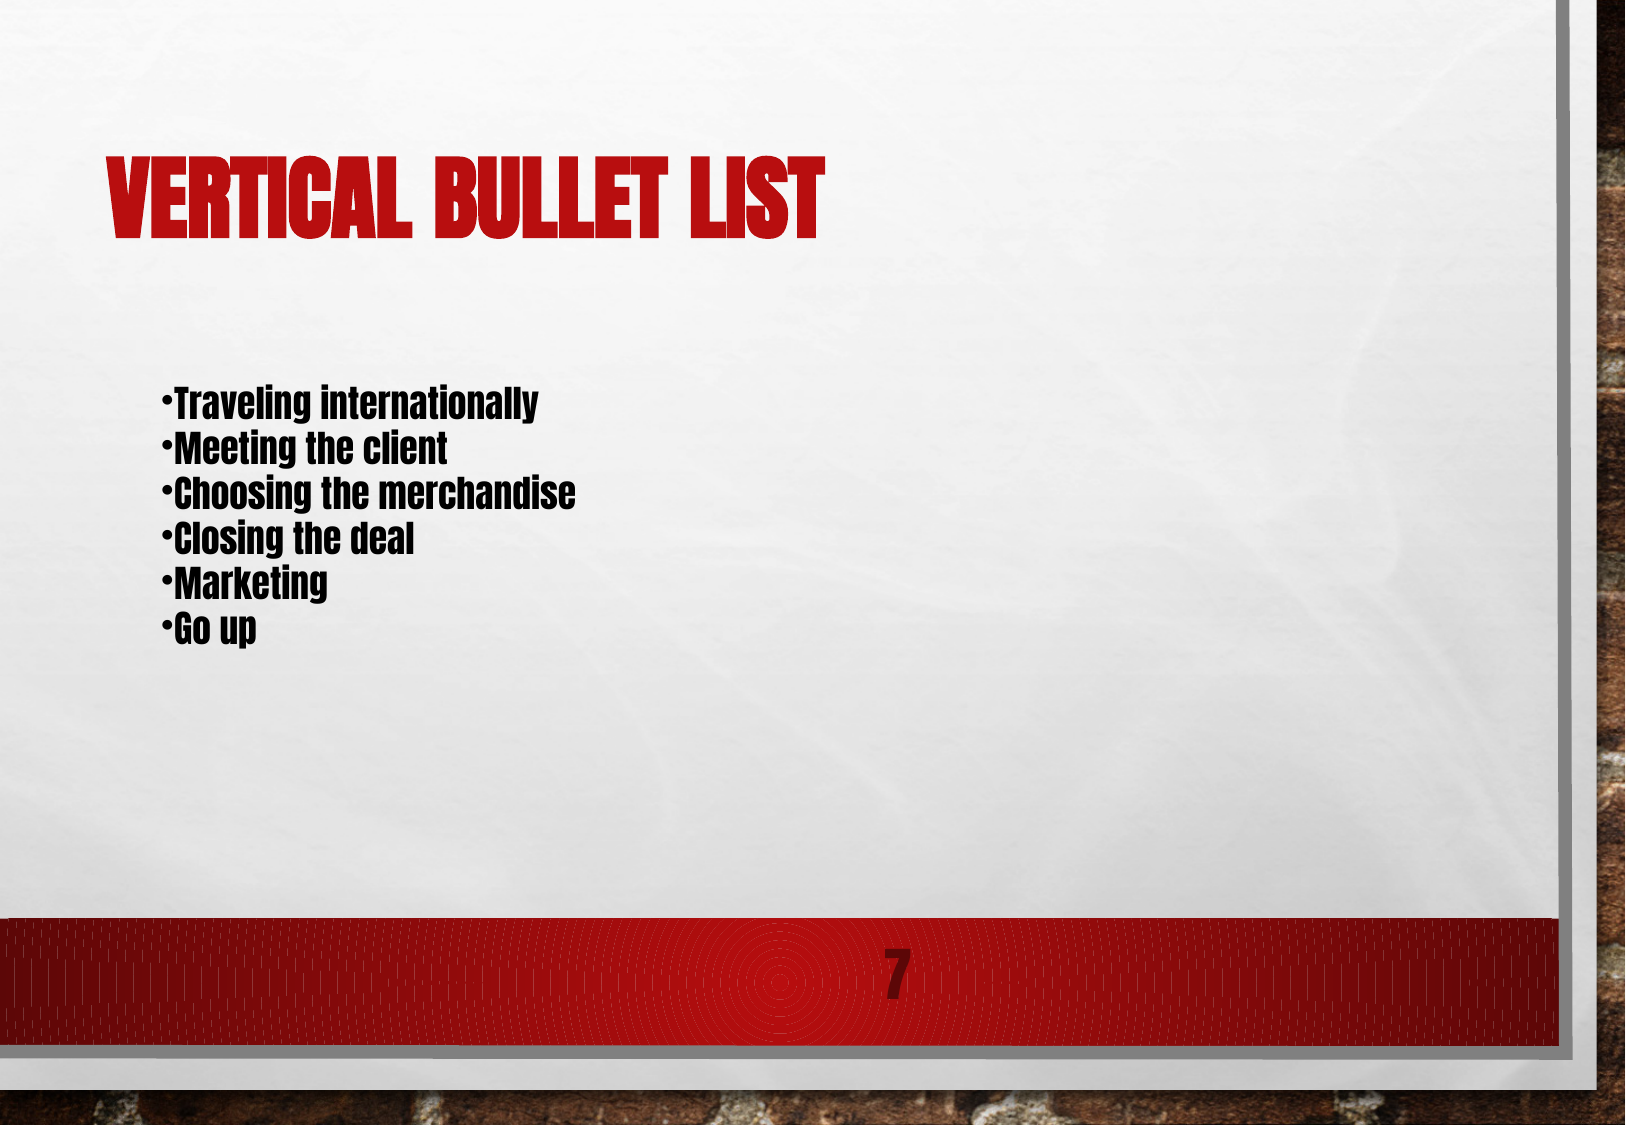

# Vertical Bullet List
Traveling internationally
Meeting the client
Choosing the merchandise
Closing the deal
Marketing
Go up
7